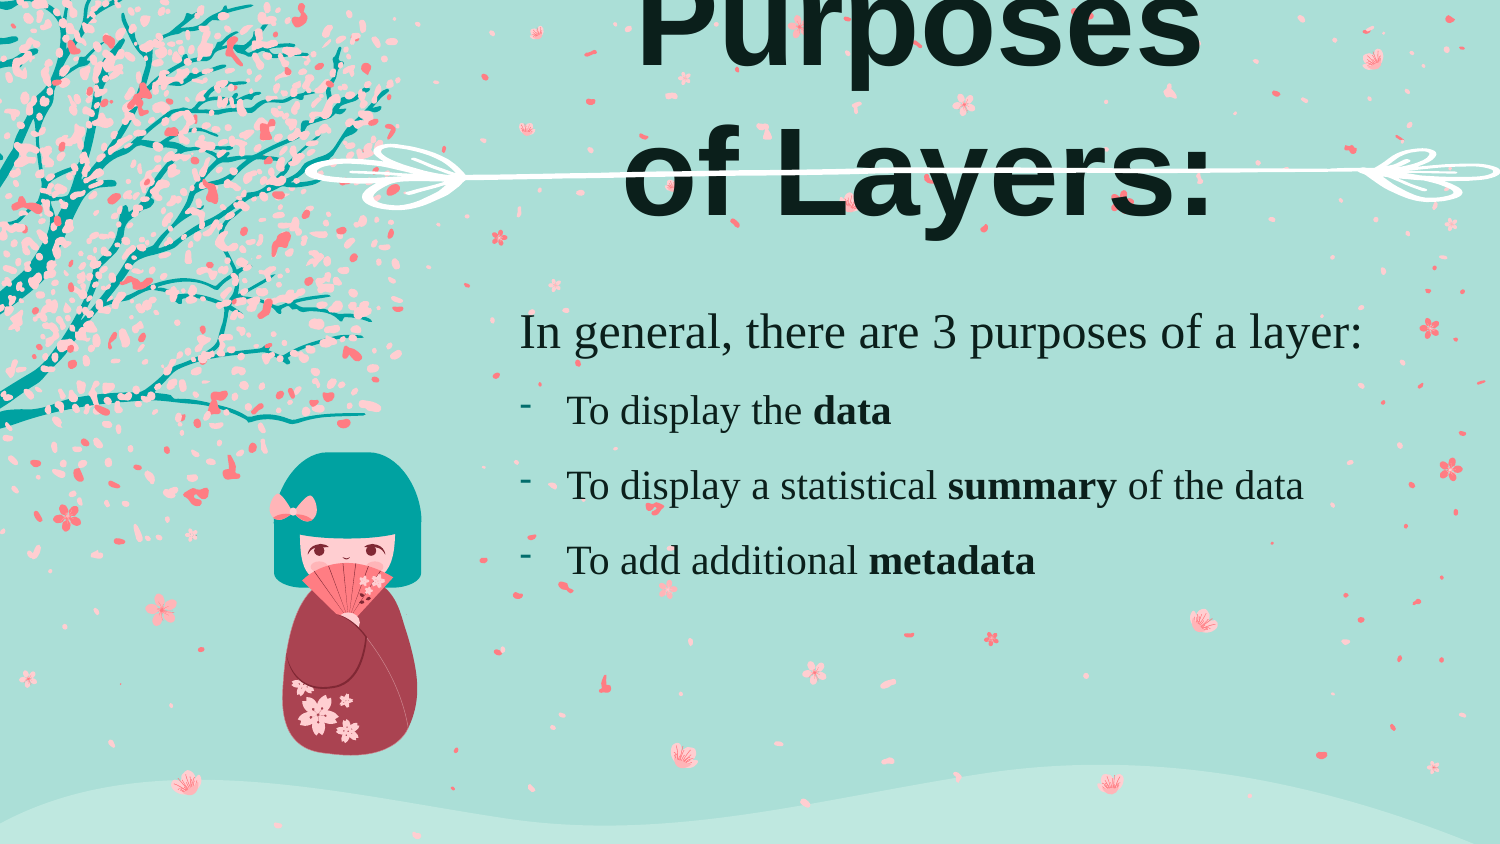

# Purposes of Layers:

In general, there are 3 purposes of a layer:
To display the data
To display a statistical summary of the data
To add additional metadata